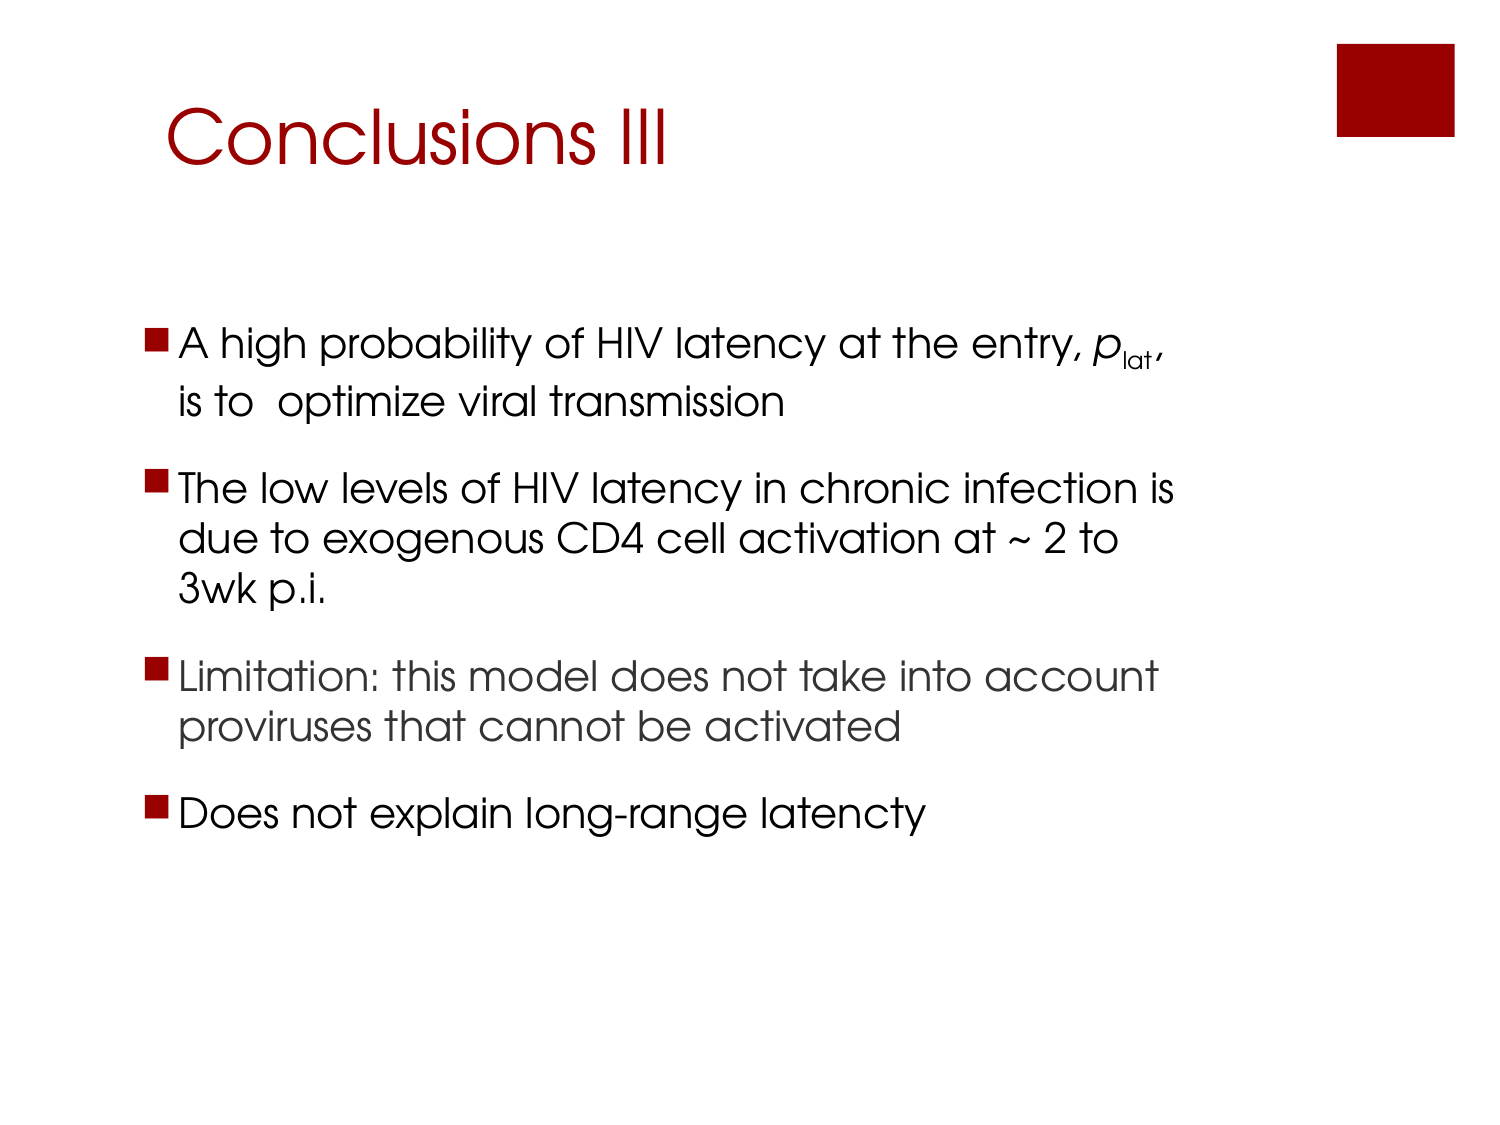

Conclusions III
A high probability of HIV latency at the entry, plat, is to  optimize viral transmission
The low levels of HIV latency in chronic infection is due to exogenous CD4 cell activation at ~ 2 to 3wk p.i.
Limitation: this model does not take into account proviruses that cannot be activated
Does not explain long-range latencty